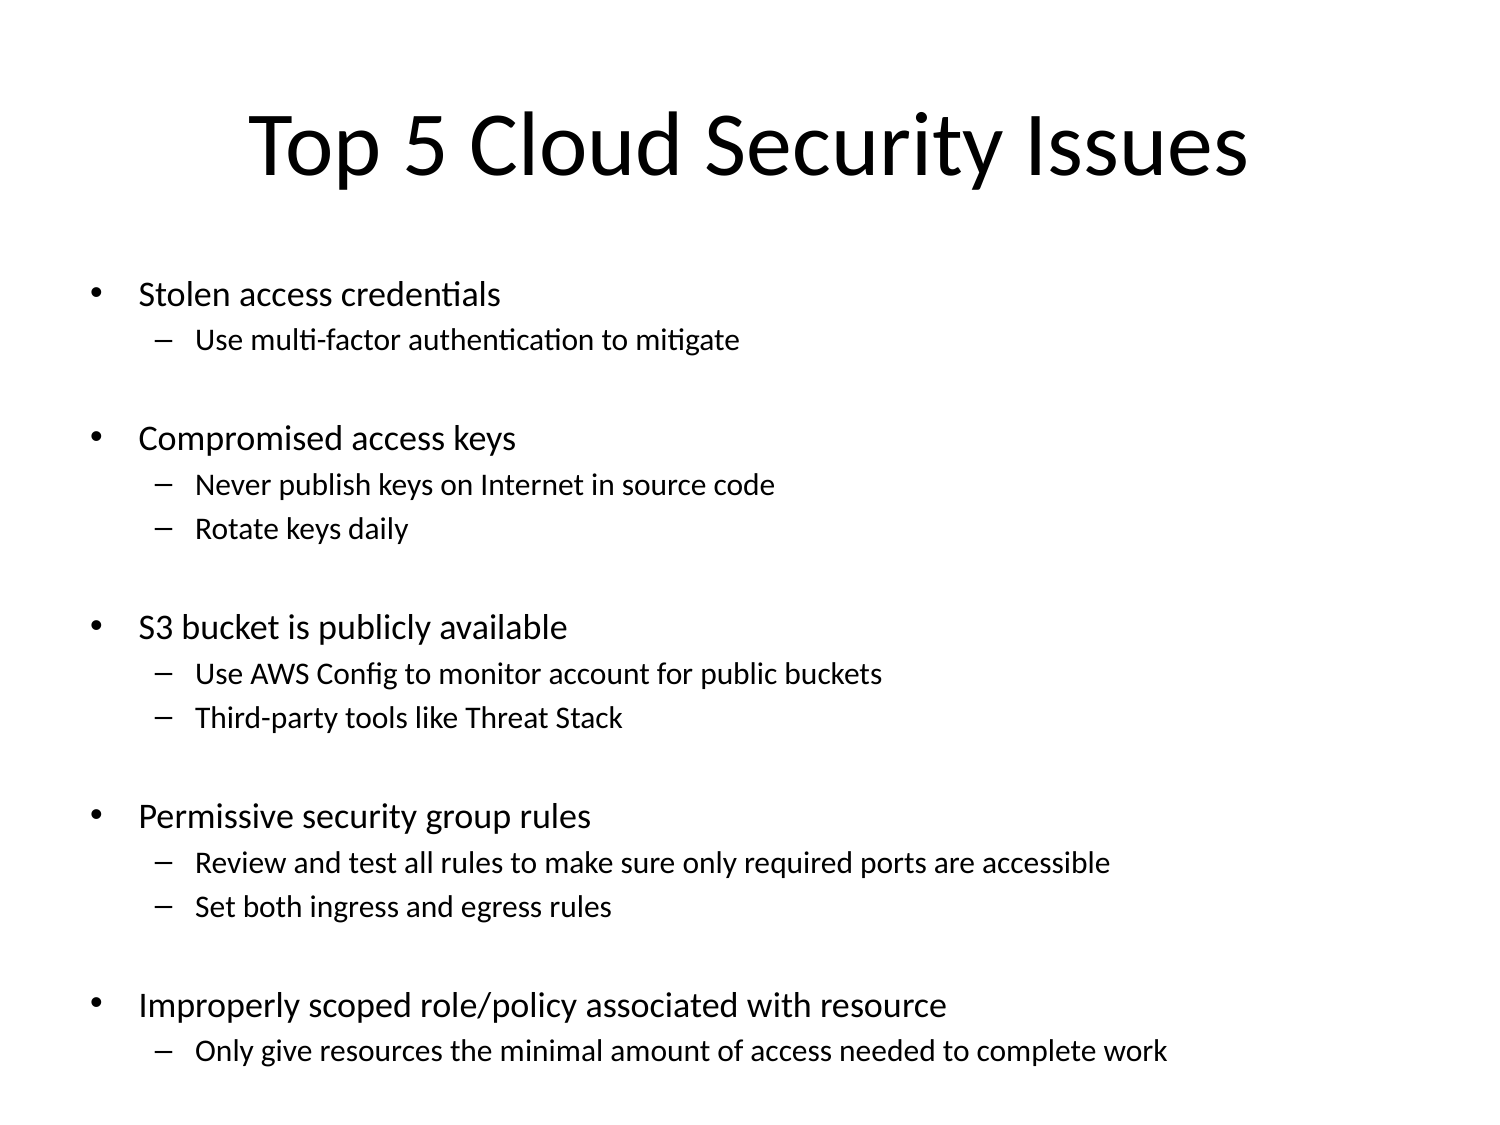

# Top 5 Cloud Security Issues
Stolen access credentials
Use multi-factor authentication to mitigate

Compromised access keys
Never publish keys on Internet in source code
Rotate keys daily

S3 bucket is publicly available
Use AWS Config to monitor account for public buckets
Third-party tools like Threat Stack

Permissive security group rules
Review and test all rules to make sure only required ports are accessible
Set both ingress and egress rules

Improperly scoped role/policy associated with resource
Only give resources the minimal amount of access needed to complete work